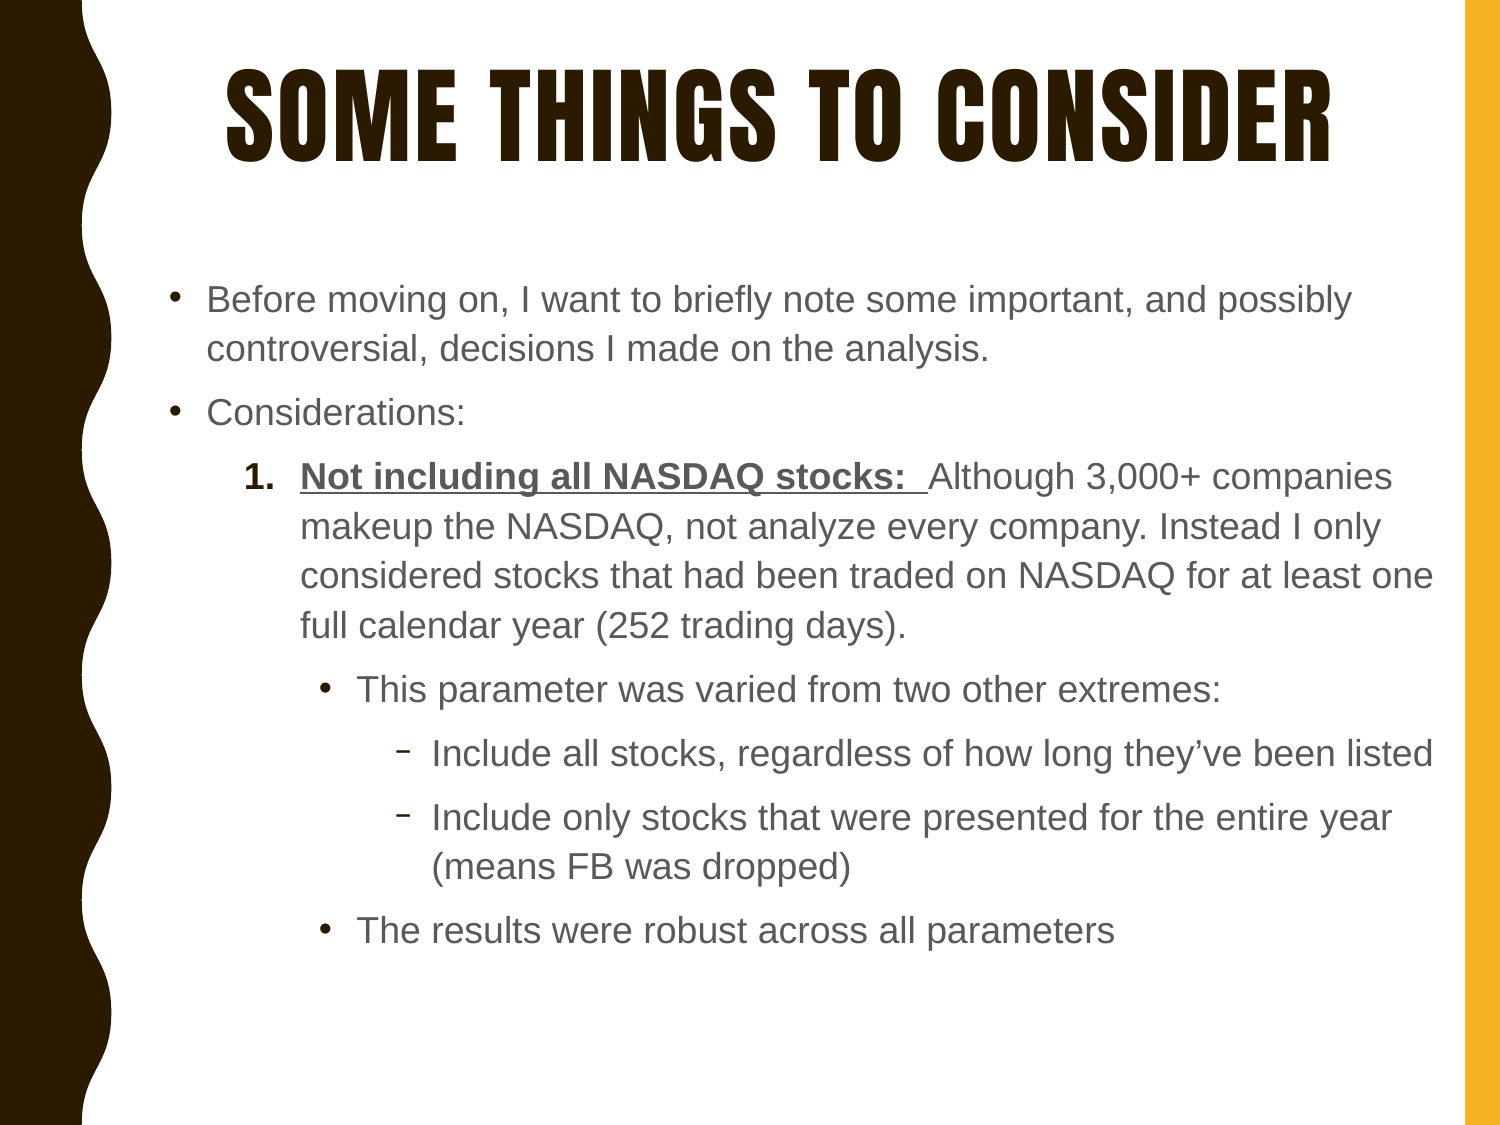

# Some THINGS TO CONSIDER
Before moving on, I want to briefly note some important, and possibly controversial, decisions I made on the analysis.
Considerations:
Not including all NASDAQ stocks:  Although 3,000+ companies makeup the NASDAQ, not analyze every company. Instead I only considered stocks that had been traded on NASDAQ for at least one full calendar year (252 trading days).
This parameter was varied from two other extremes:
Include all stocks, regardless of how long they’ve been listed
Include only stocks that were presented for the entire year (means FB was dropped)
The results were robust across all parameters